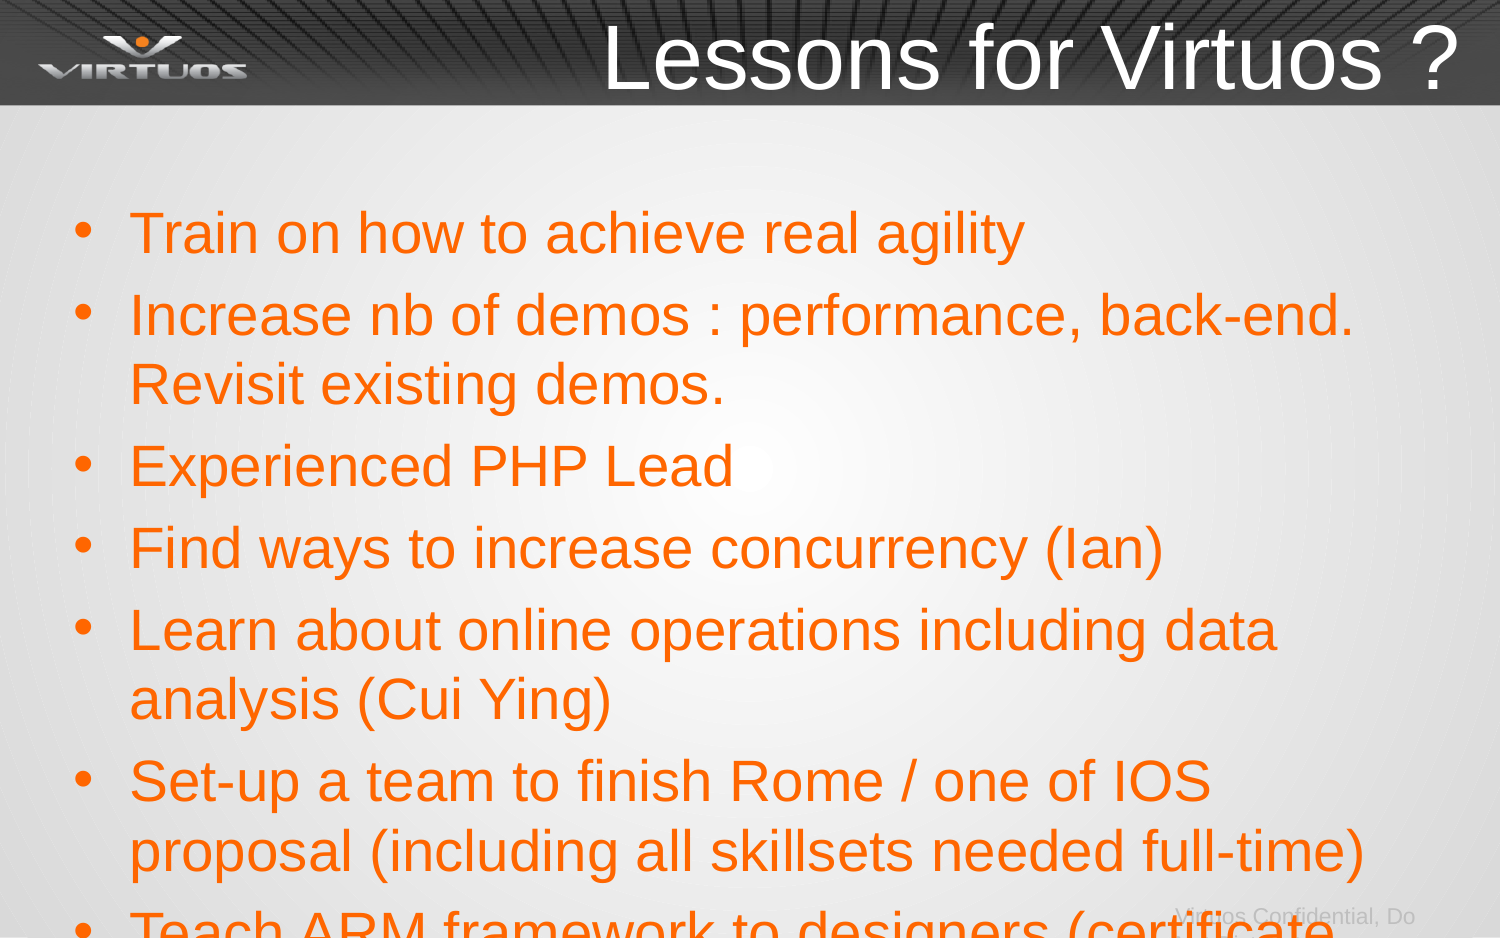

# Lessons for Virtuos ?
Train on how to achieve real agility
Increase nb of demos : performance, back-end. Revisit existing demos.
Experienced PHP Lead
Find ways to increase concurrency (Ian)
Learn about online operations including data analysis (Cui Ying)
Set-up a team to finish Rome / one of IOS proposal (including all skillsets needed full-time)
Teach ARM framework to designers (certificate under way)
Need more Unity experience